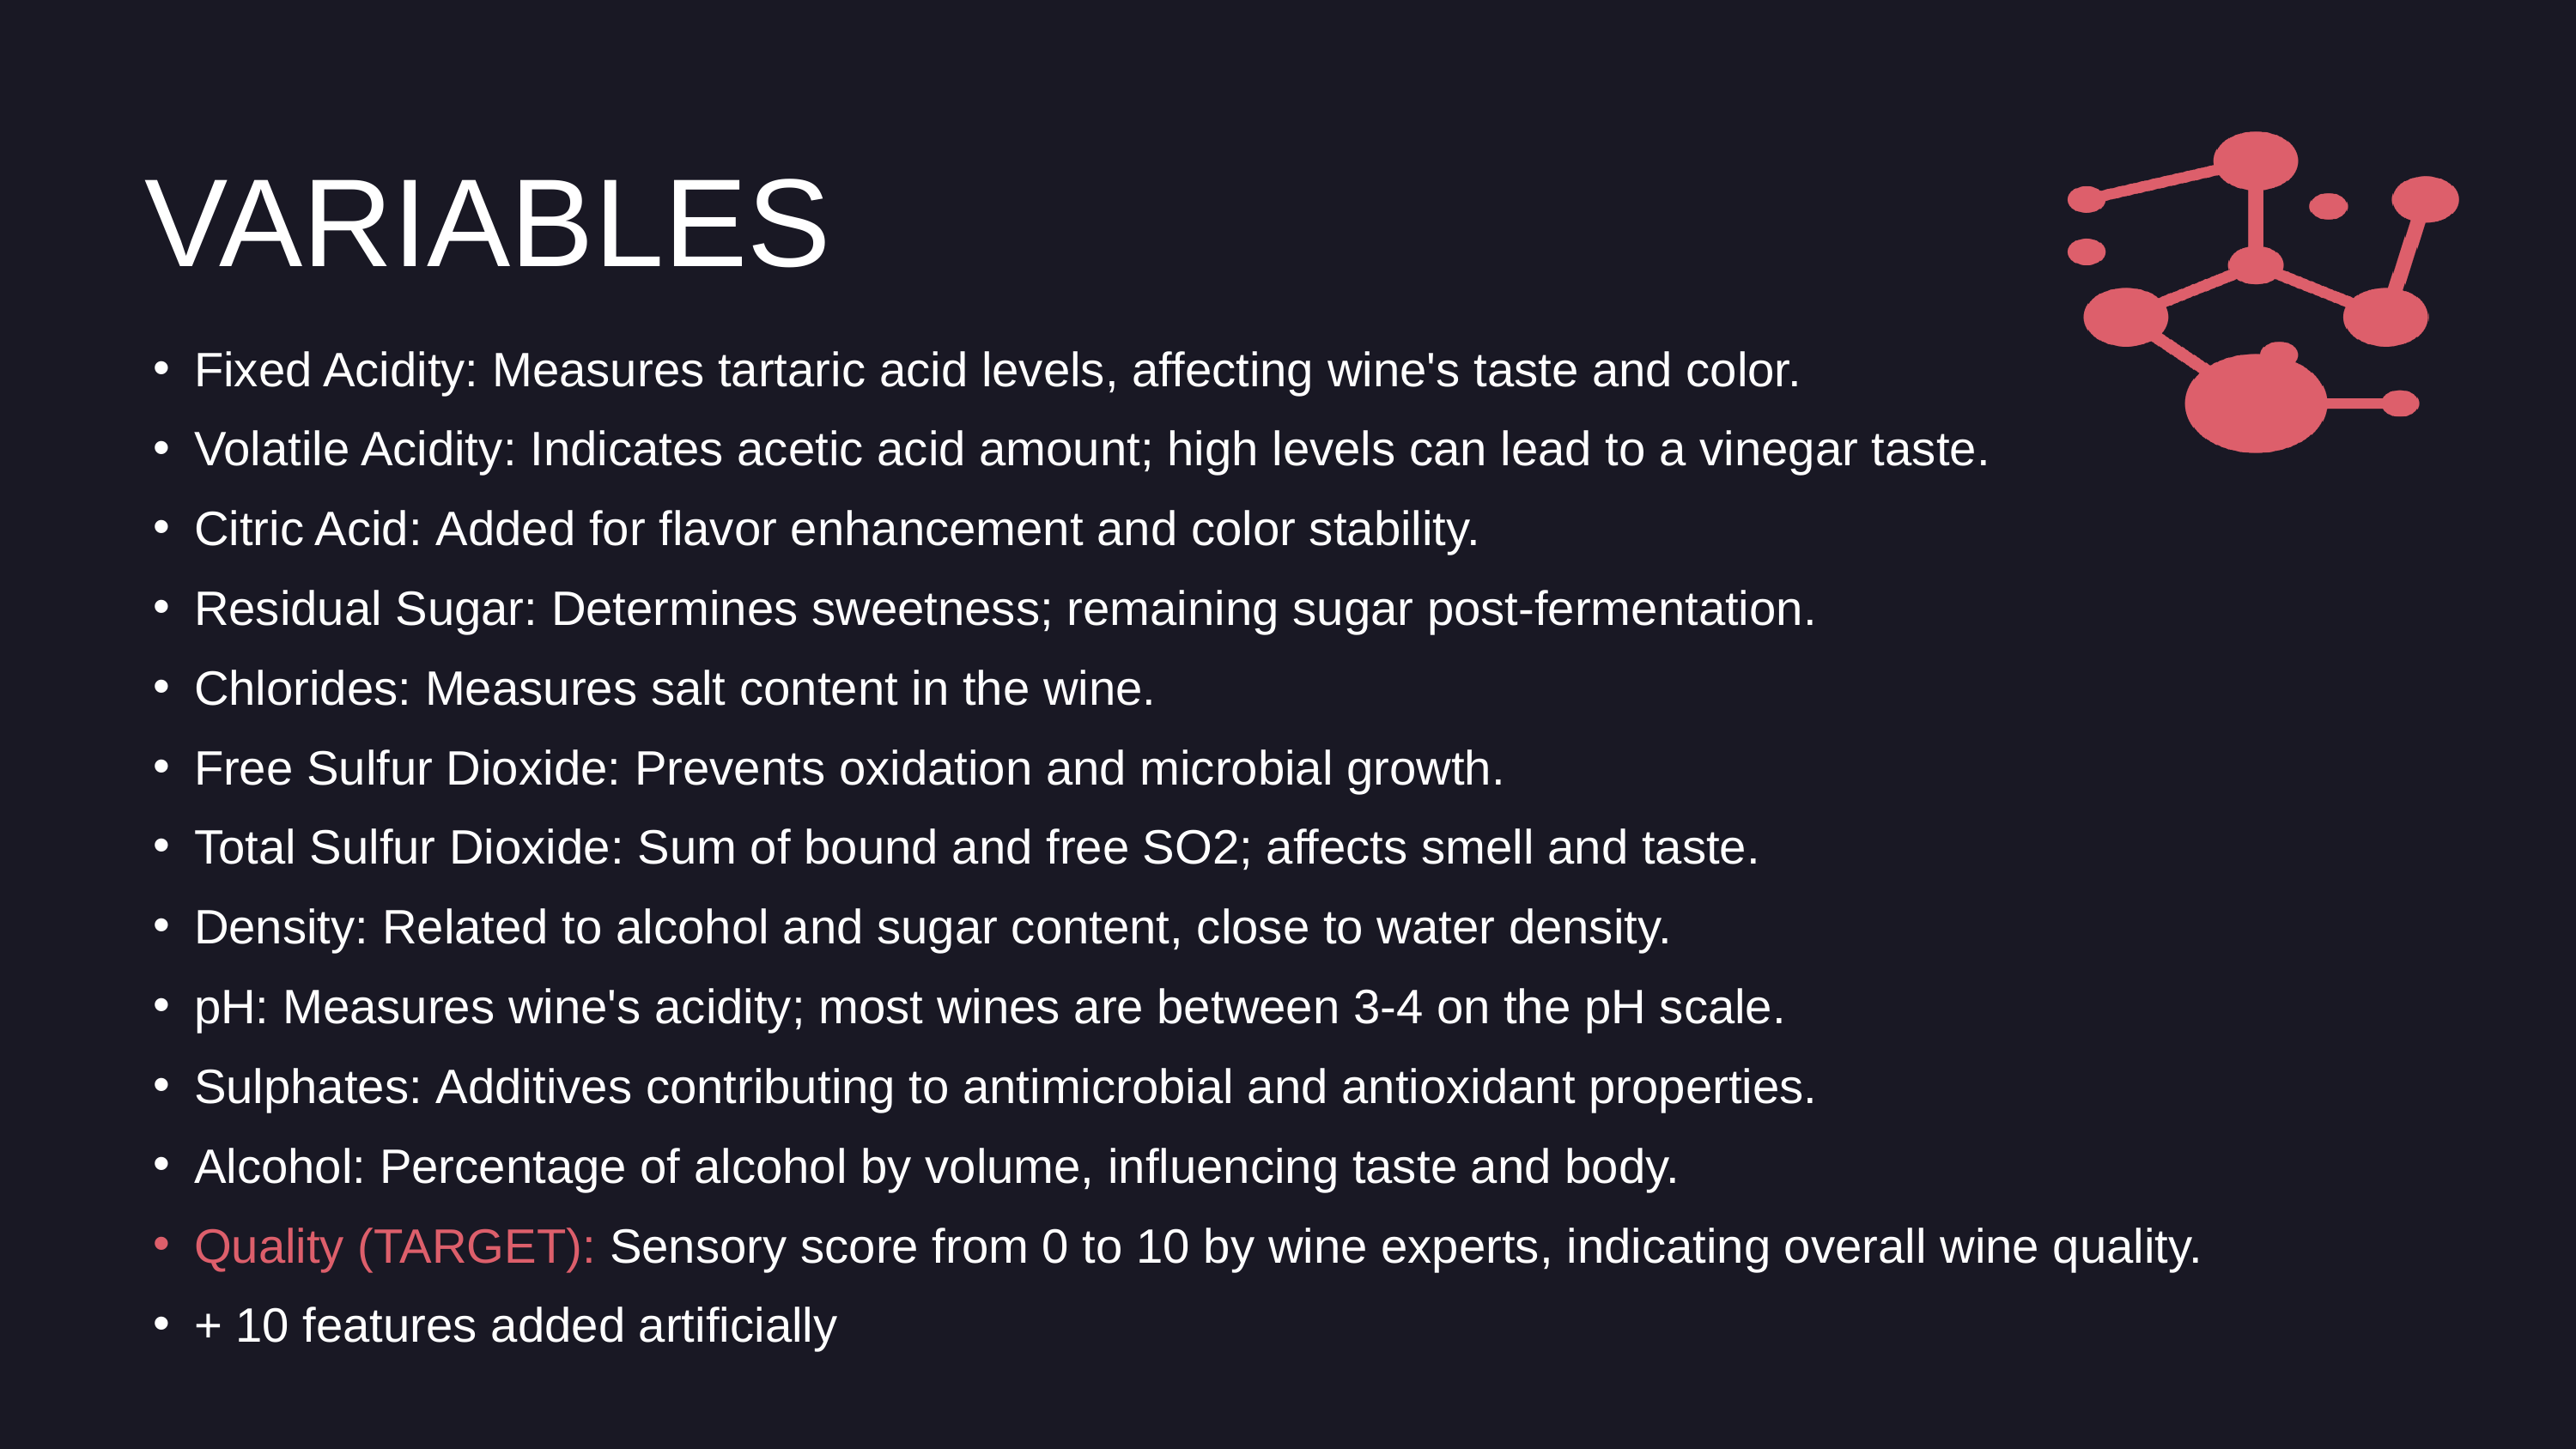

VARIABLES
Fixed Acidity: Measures tartaric acid levels, affecting wine's taste and color.
Volatile Acidity: Indicates acetic acid amount; high levels can lead to a vinegar taste.
Citric Acid: Added for flavor enhancement and color stability.
Residual Sugar: Determines sweetness; remaining sugar post-fermentation.
Chlorides: Measures salt content in the wine.
Free Sulfur Dioxide: Prevents oxidation and microbial growth.
Total Sulfur Dioxide: Sum of bound and free SO2; affects smell and taste.
Density: Related to alcohol and sugar content, close to water density.
pH: Measures wine's acidity; most wines are between 3-4 on the pH scale.
Sulphates: Additives contributing to antimicrobial and antioxidant properties.
Alcohol: Percentage of alcohol by volume, influencing taste and body.
Quality (TARGET): Sensory score from 0 to 10 by wine experts, indicating overall wine quality.
+ 10 features added artificially